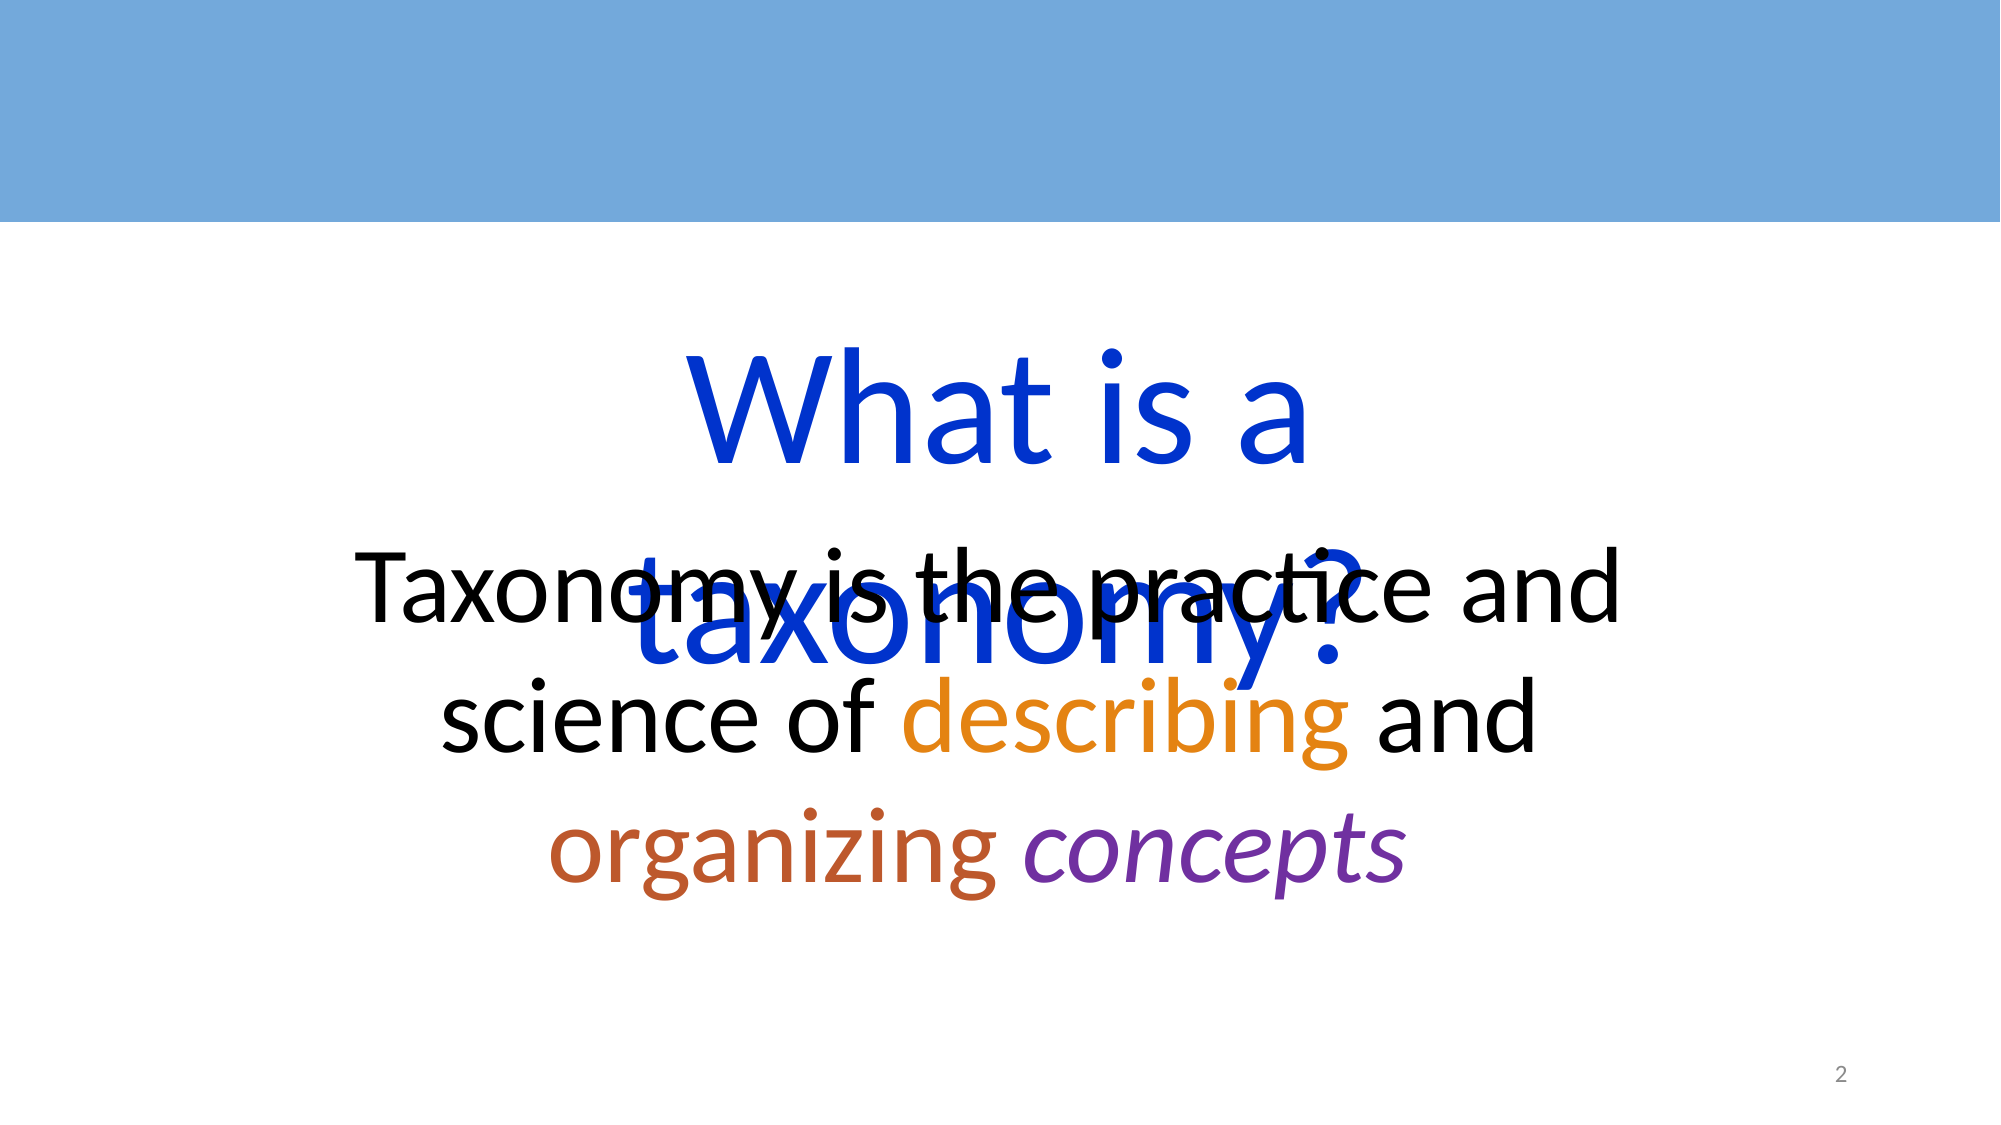

What is a taxonomy?
Taxonomy is the practice and science of describing and organizing concepts
2